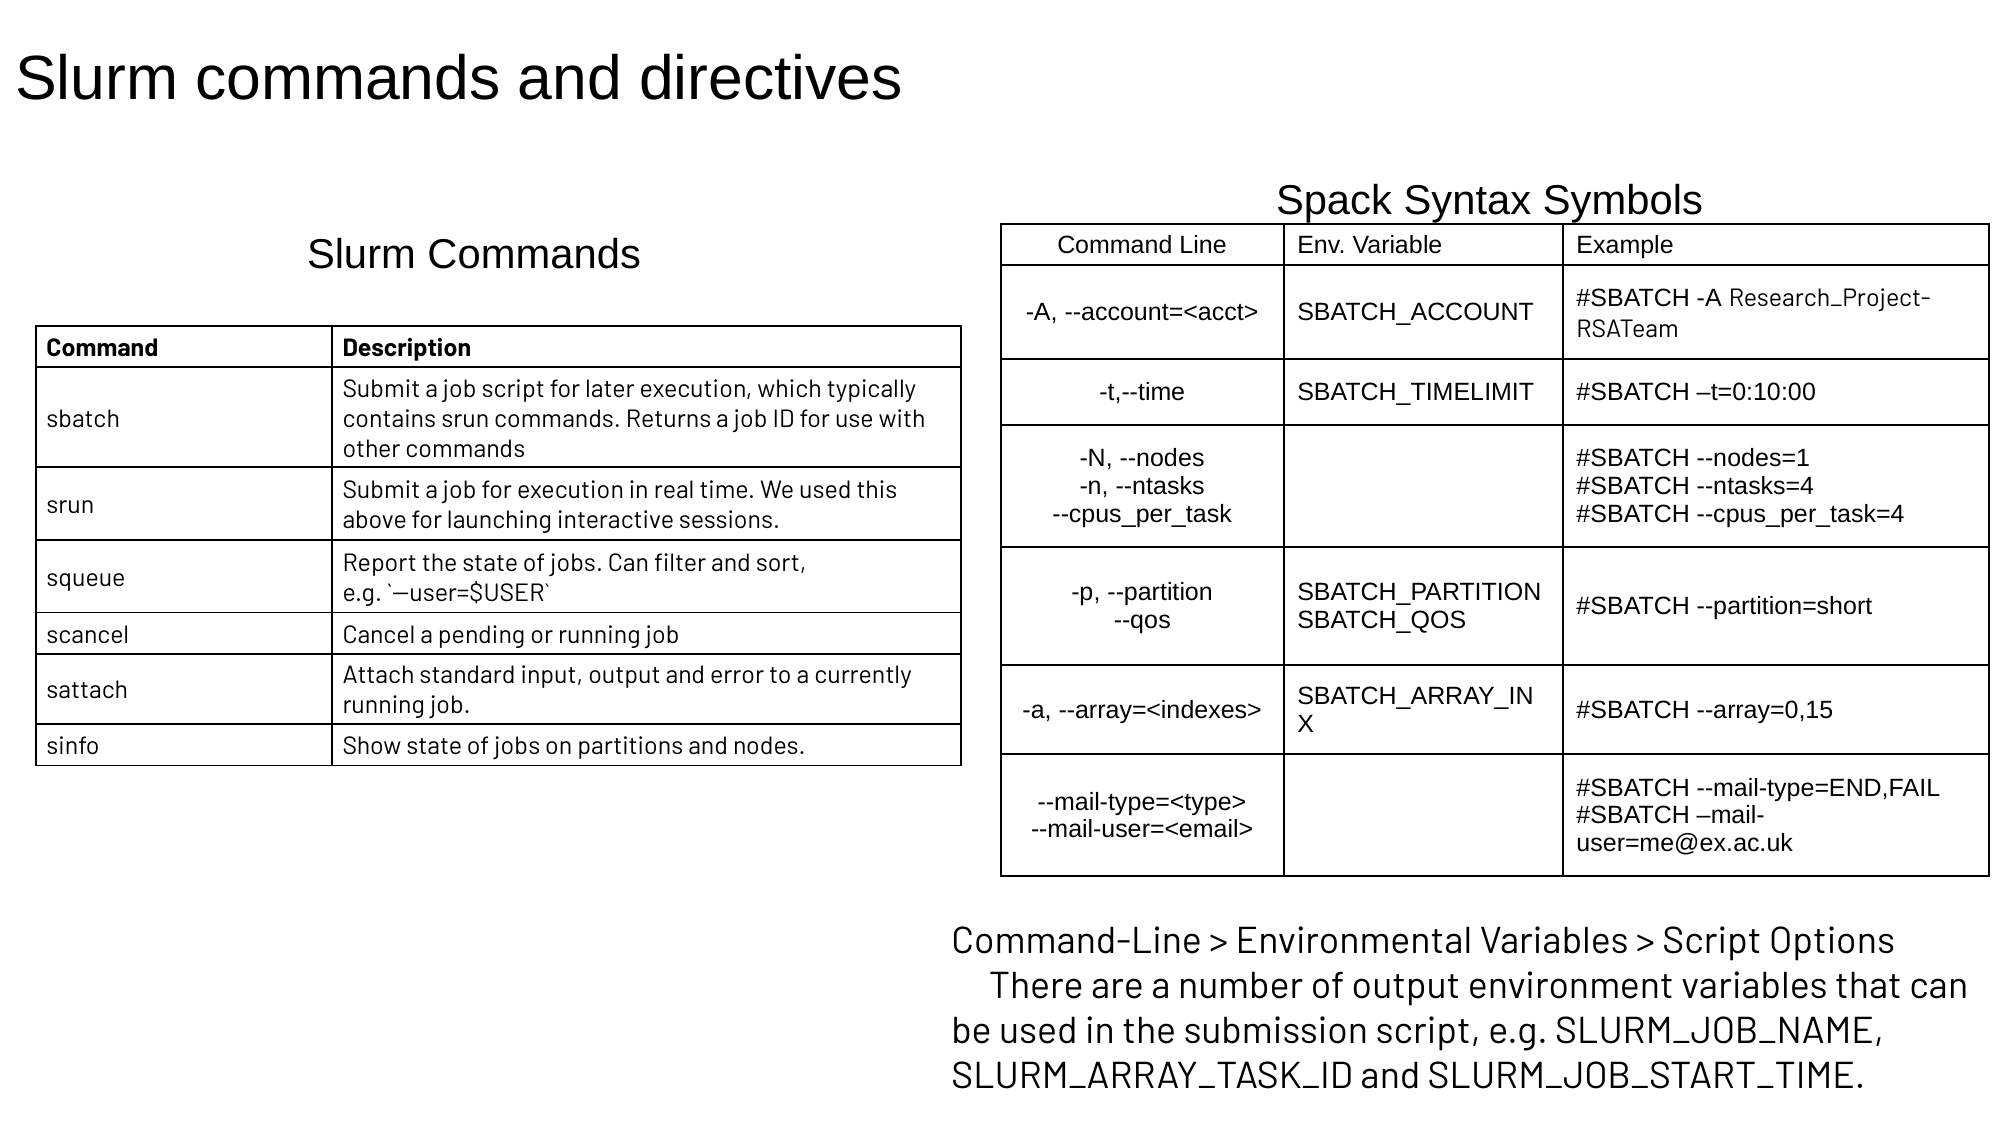

# Slurm commands and directives
Spack Syntax Symbols
Slurm Commands
| Command Line | Env. Variable | Example |
| --- | --- | --- |
| -A, --account=<acct> | SBATCH\_ACCOUNT | #SBATCH -A Research\_Project-RSATeam |
| -t,--time | SBATCH\_TIMELIMIT | #SBATCH –t=0:10:00 |
| -N, --nodes -n, --ntasks --cpus\_per\_task |  | #SBATCH --nodes=1 #SBATCH --ntasks=4 #SBATCH --cpus\_per\_task=4 |
| -p, --partition --qos | SBATCH\_PARTITION SBATCH\_QOS | #SBATCH --partition=short |
| -a, --array=<indexes> | SBATCH\_ARRAY\_INX | #SBATCH --array=0,15 |
| --mail-type=<type> --mail-user=<email> |  | #SBATCH --mail-type=END,FAIL #SBATCH –mail-user=me@ex.ac.uk |
| Command | Description |
| --- | --- |
| sbatch | Submit a job script for later execution, which typically contains srun commands. Returns a job ID for use with other commands |
| srun | Submit a job for execution in real time. We used this above for launching interactive sessions. |
| squeue | Report the state of jobs. Can filter and sort, e.g. `--user=$USER` |
| scancel | Cancel a pending or running job |
| sattach | Attach standard input, output and error to a currently running job. |
| sinfo | Show state of jobs on partitions and nodes. |
Command-Line > Environmental Variables > Script Options
 There are a number of output environment variables that can be used in the submission script, e.g. SLURM_JOB_NAME, SLURM_ARRAY_TASK_ID and SLURM_JOB_START_TIME.